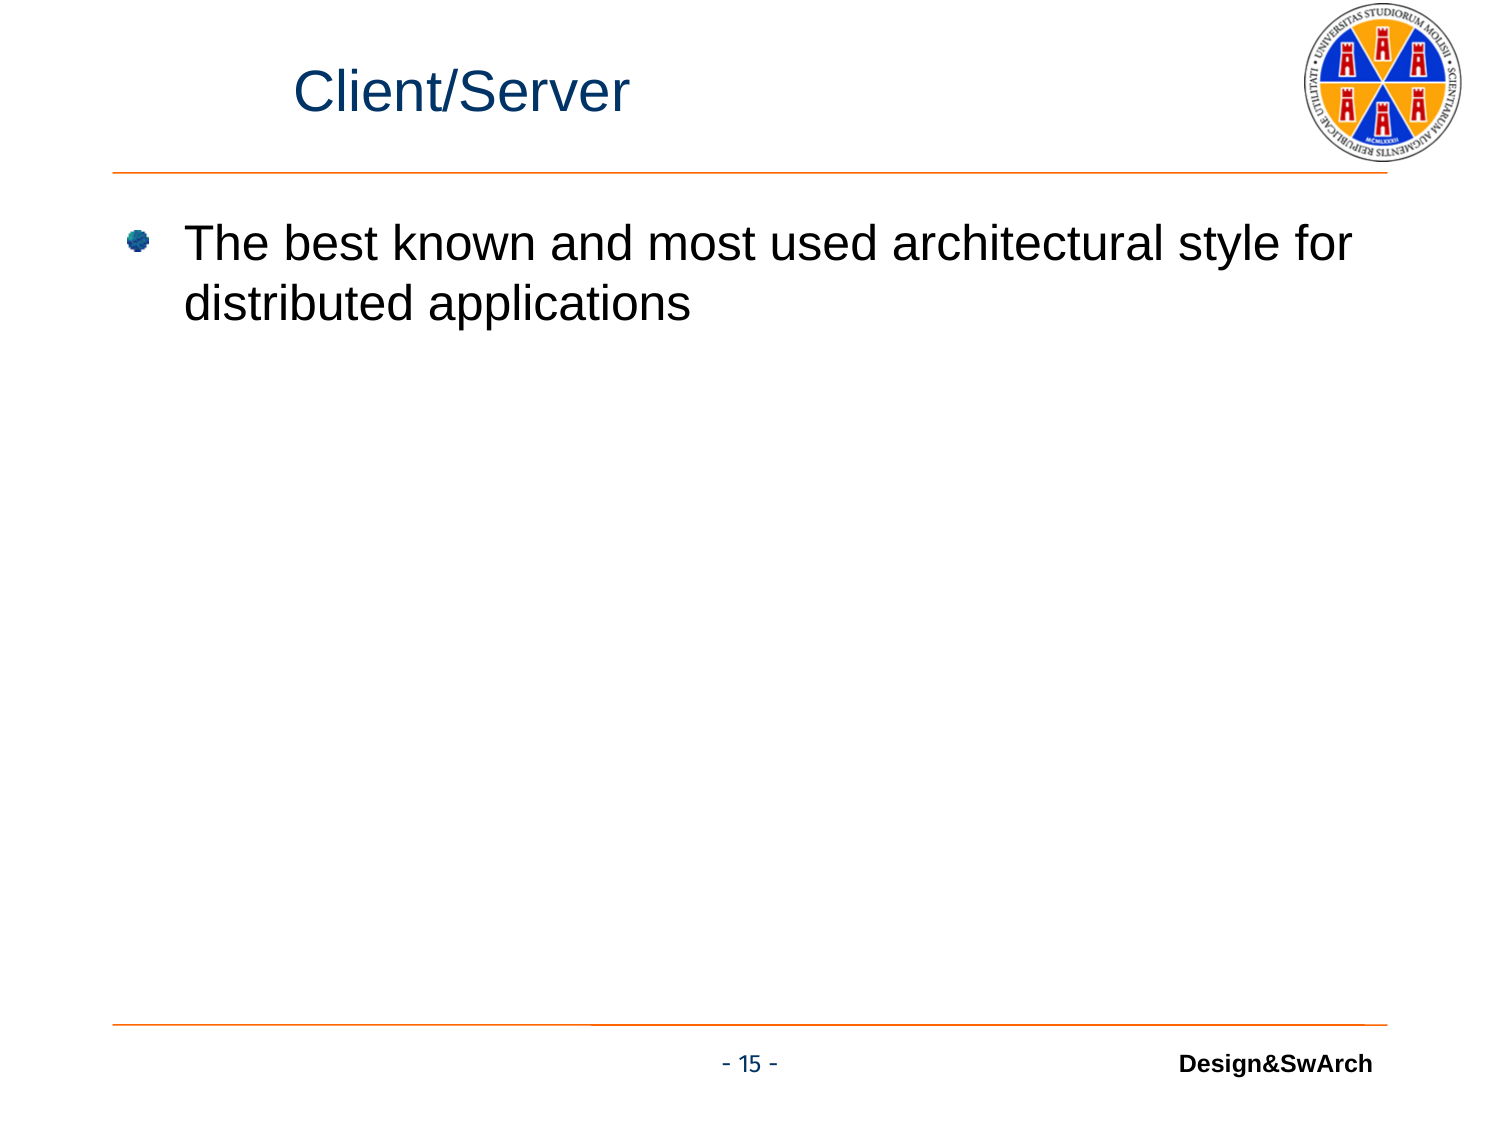

# Client/Server
The best known and most used architectural style for distributed applications
- 15 -
Design&SwArch